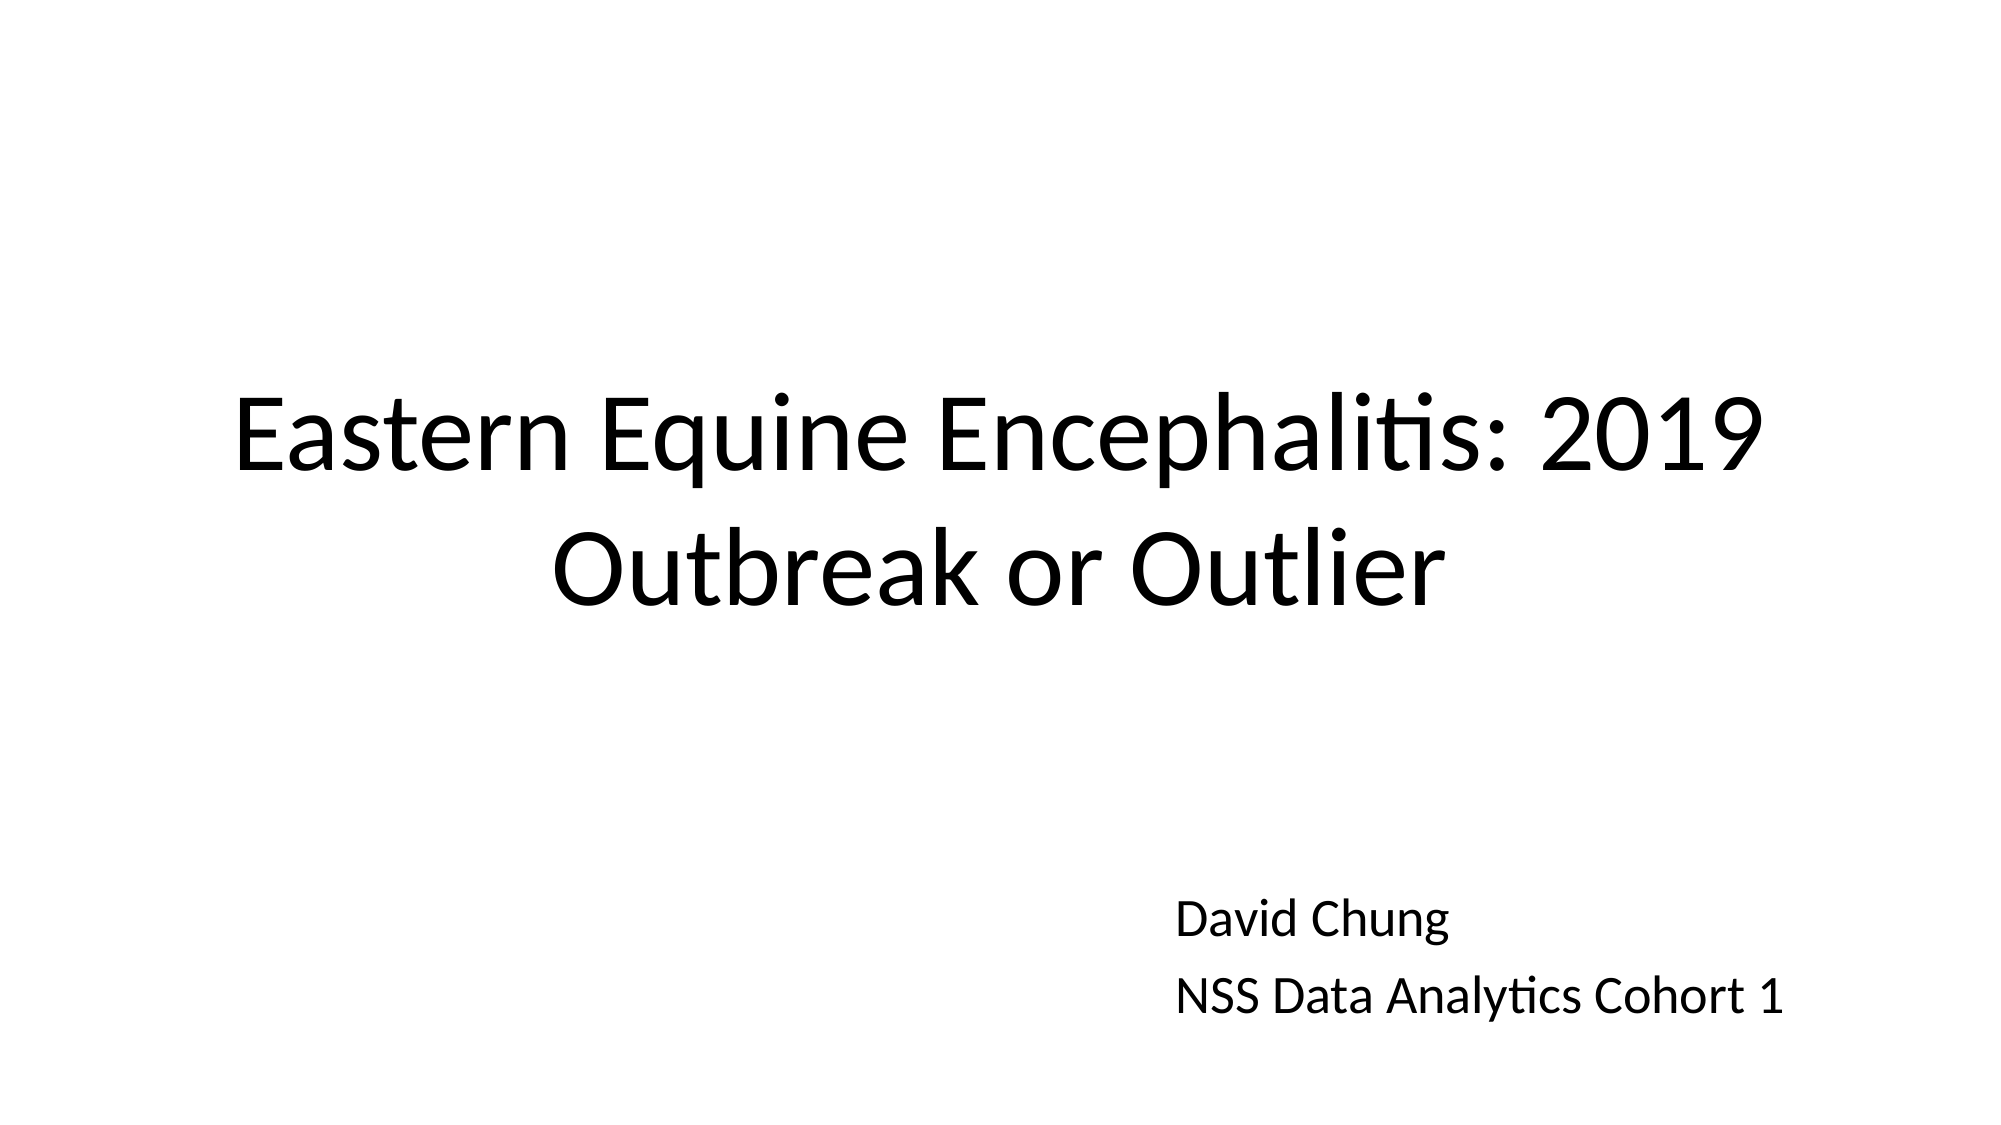

Eastern Equine Encephalitis: 2019
Outbreak or Outlier
David Chung
NSS Data Analytics Cohort 1